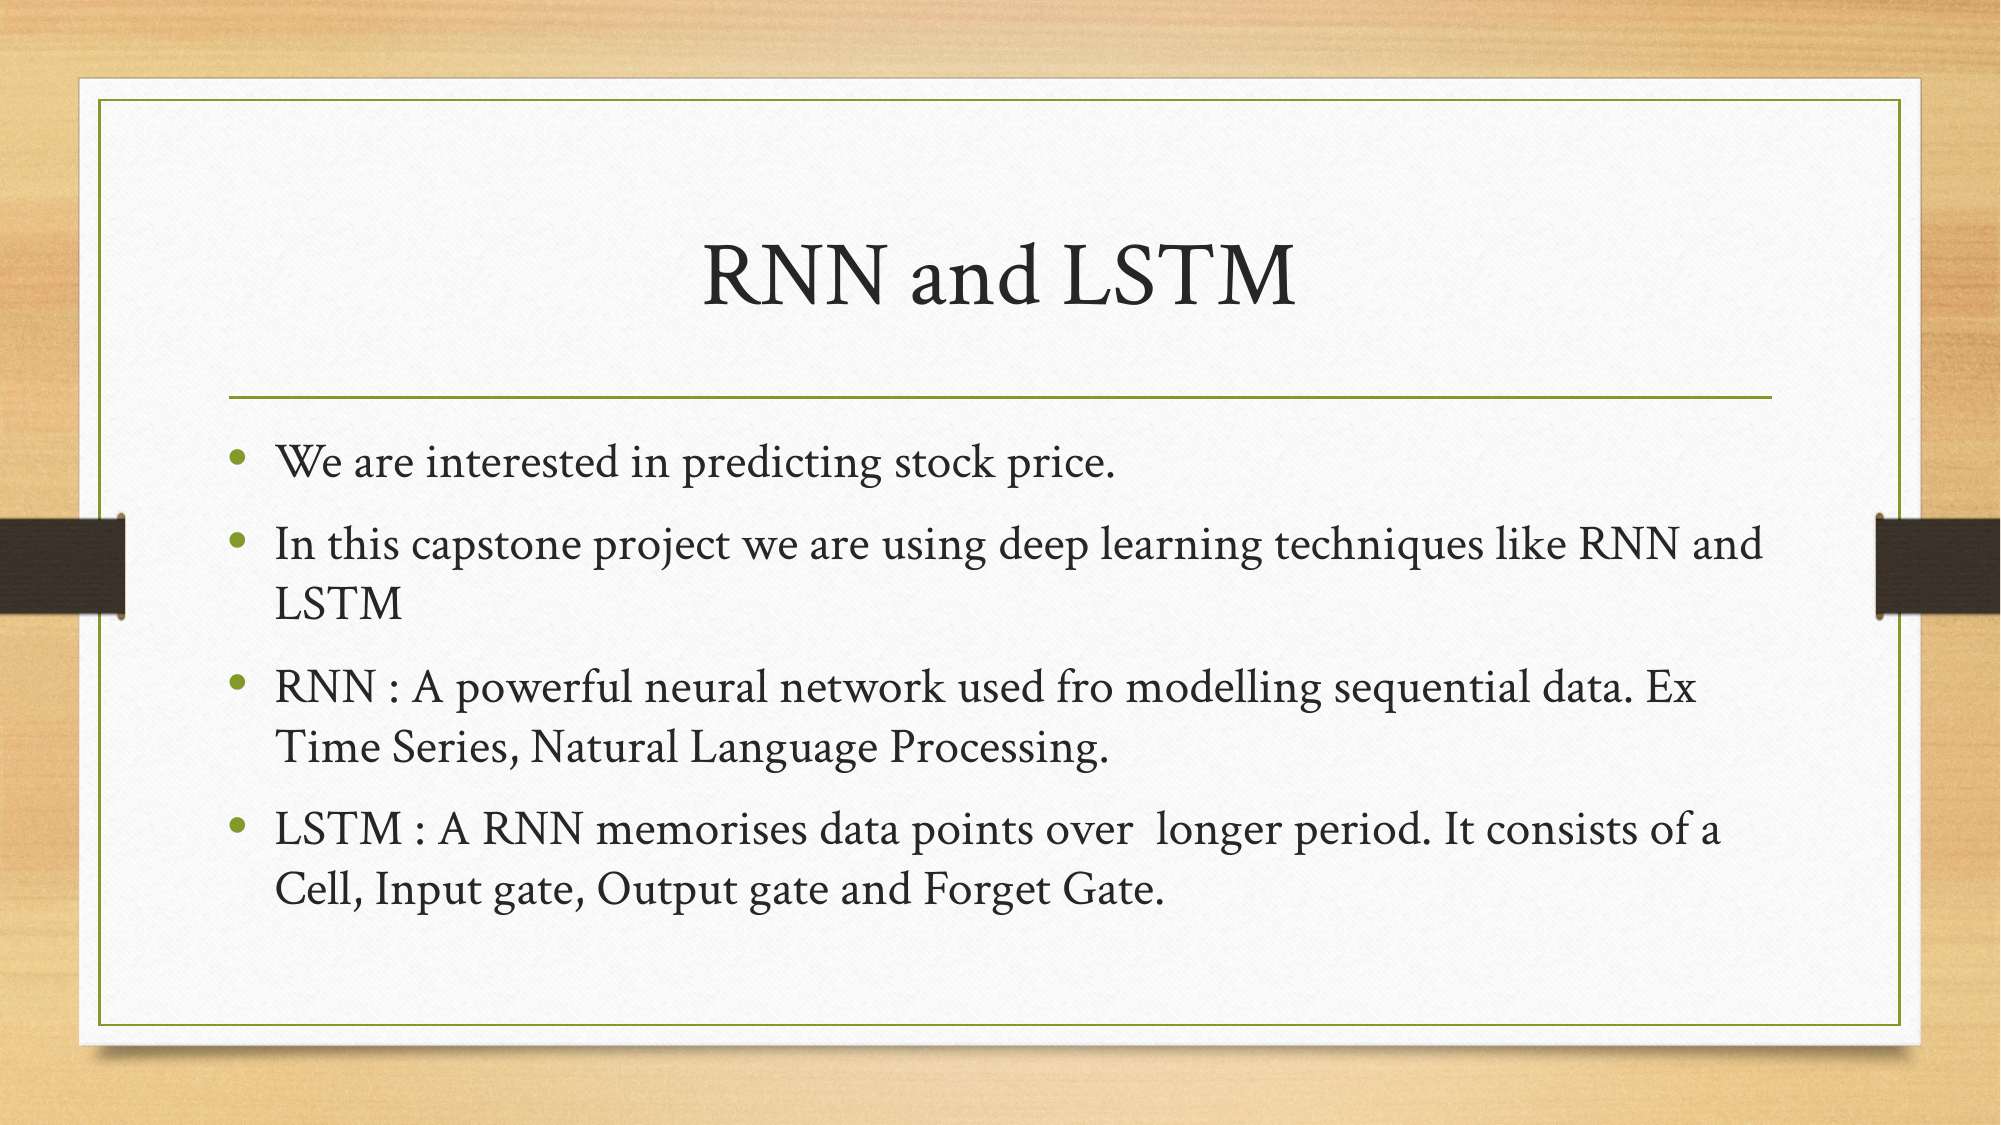

# RNN and LSTM
We are interested in predicting stock price.
In this capstone project we are using deep learning techniques like RNN and LSTM
RNN : A powerful neural network used fro modelling sequential data. Ex Time Series, Natural Language Processing.
LSTM : A RNN memorises data points over  longer period. It consists of a Cell, Input gate, Output gate and Forget Gate.